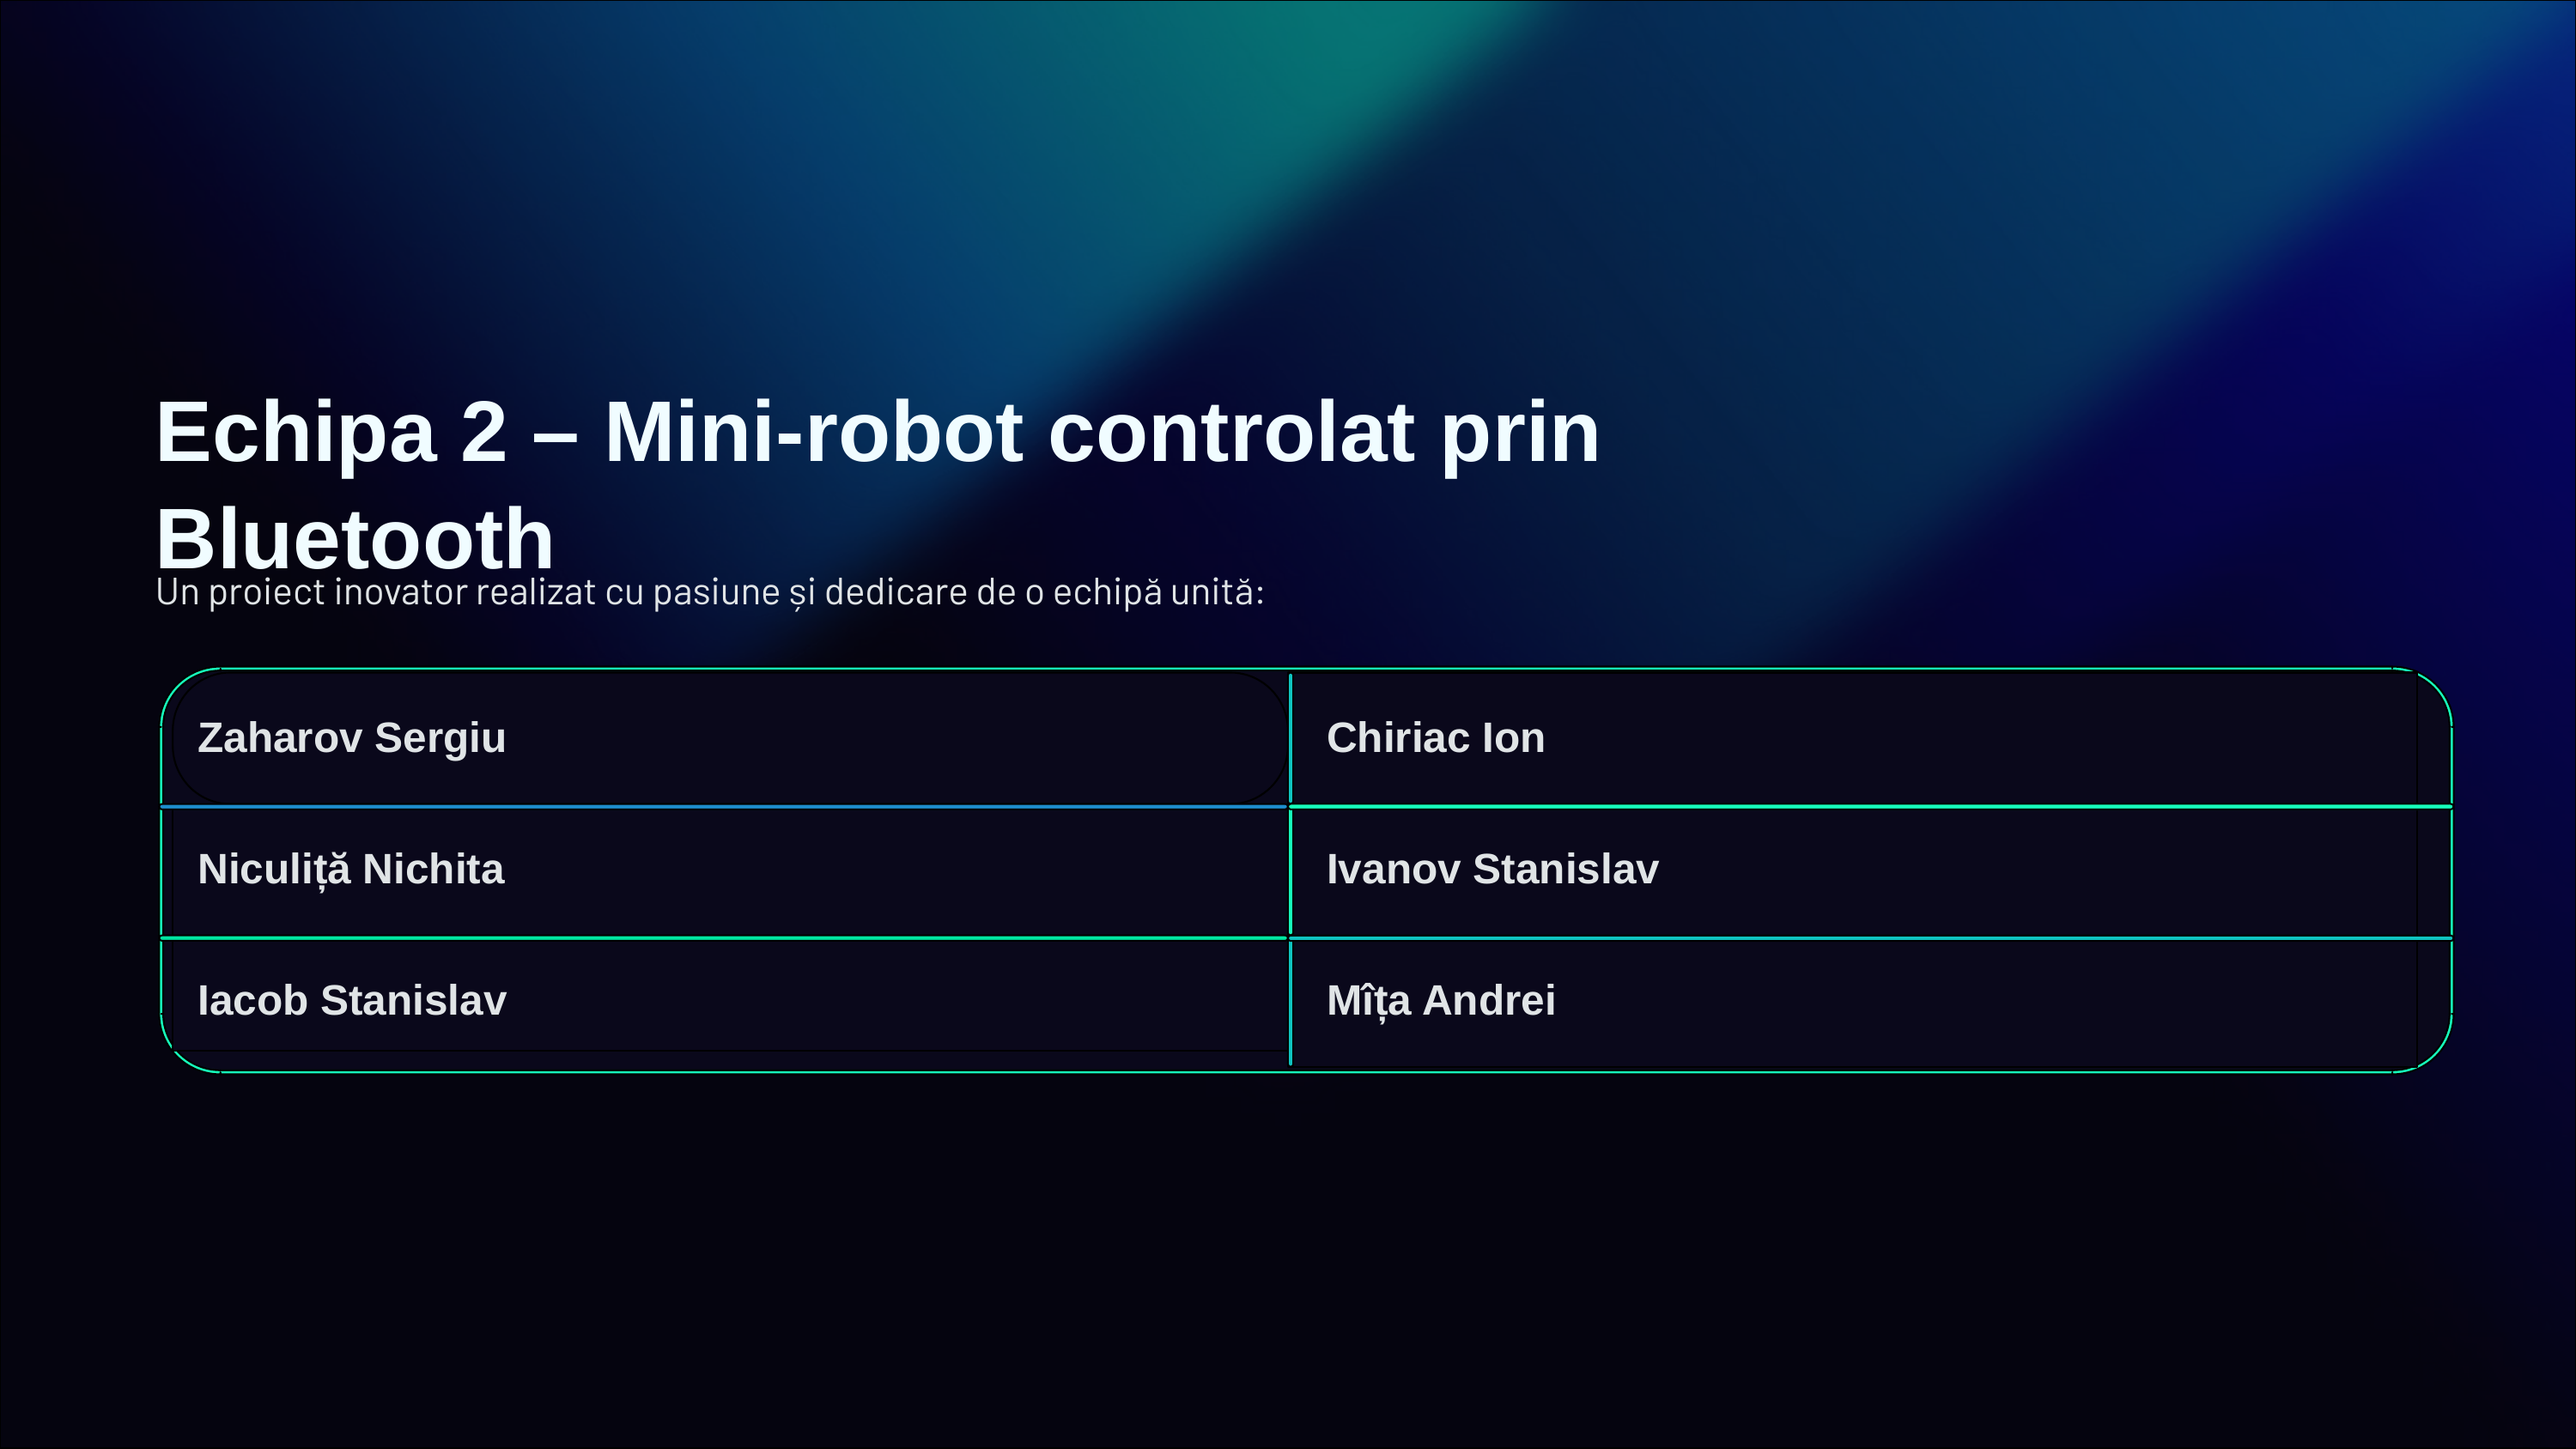

Echipa 2 – Mini-robot controlat prin Bluetooth
Un proiect inovator realizat cu pasiune și dedicare de o echipă unită:

Zaharov Sergiu
Chiriac Ion

Niculiță Nichita
Ivanov Stanislav

Iacob Stanislav
Mîța Andrei